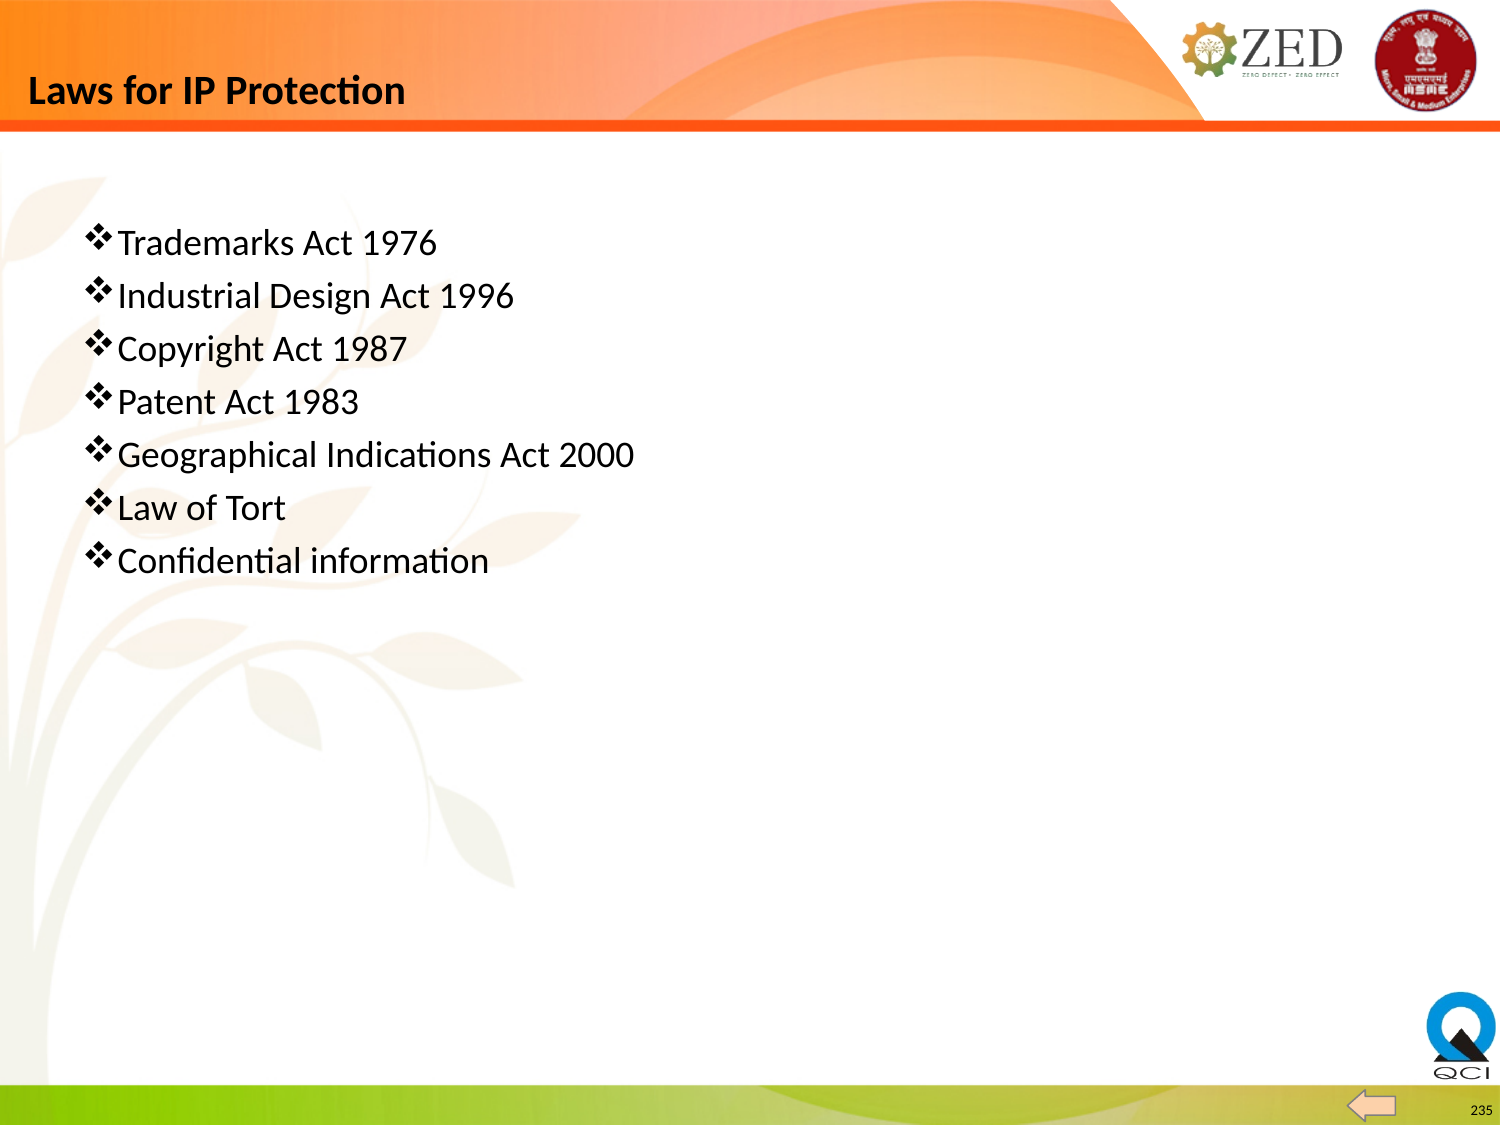

# Laws for IP Protection
Trademarks Act 1976
Industrial Design Act 1996
Copyright Act 1987
Patent Act 1983
Geographical Indications Act 2000
Law of Tort
Confidential information